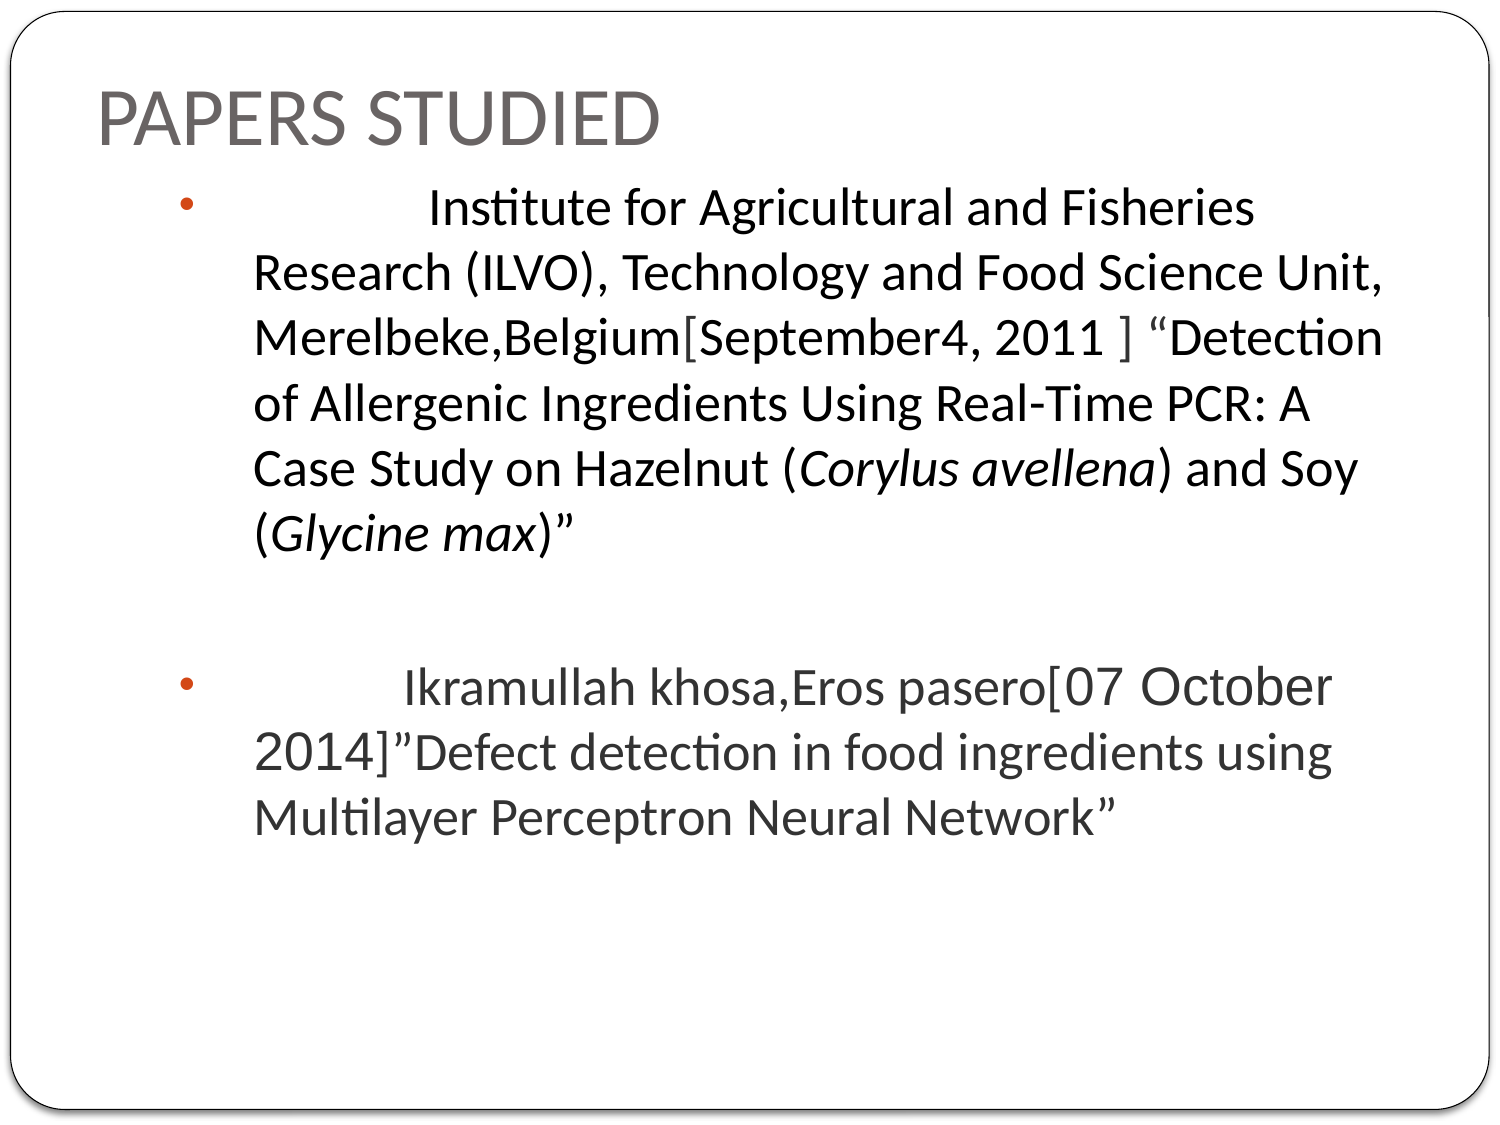

# PAPERS STUDIED
	  Institute for Agricultural and Fisheries Research (ILVO), Technology and Food Science Unit, Merelbeke,Belgium[September4, 2011 ] “Detection of Allergenic Ingredients Using Real-Time PCR: A Case Study on Hazelnut (Corylus avellena) and Soy (Glycine max)”

	Ikramullah khosa,Eros pasero[07 October 2014]”Defect detection in food ingredients using Multilayer Perceptron Neural Network”